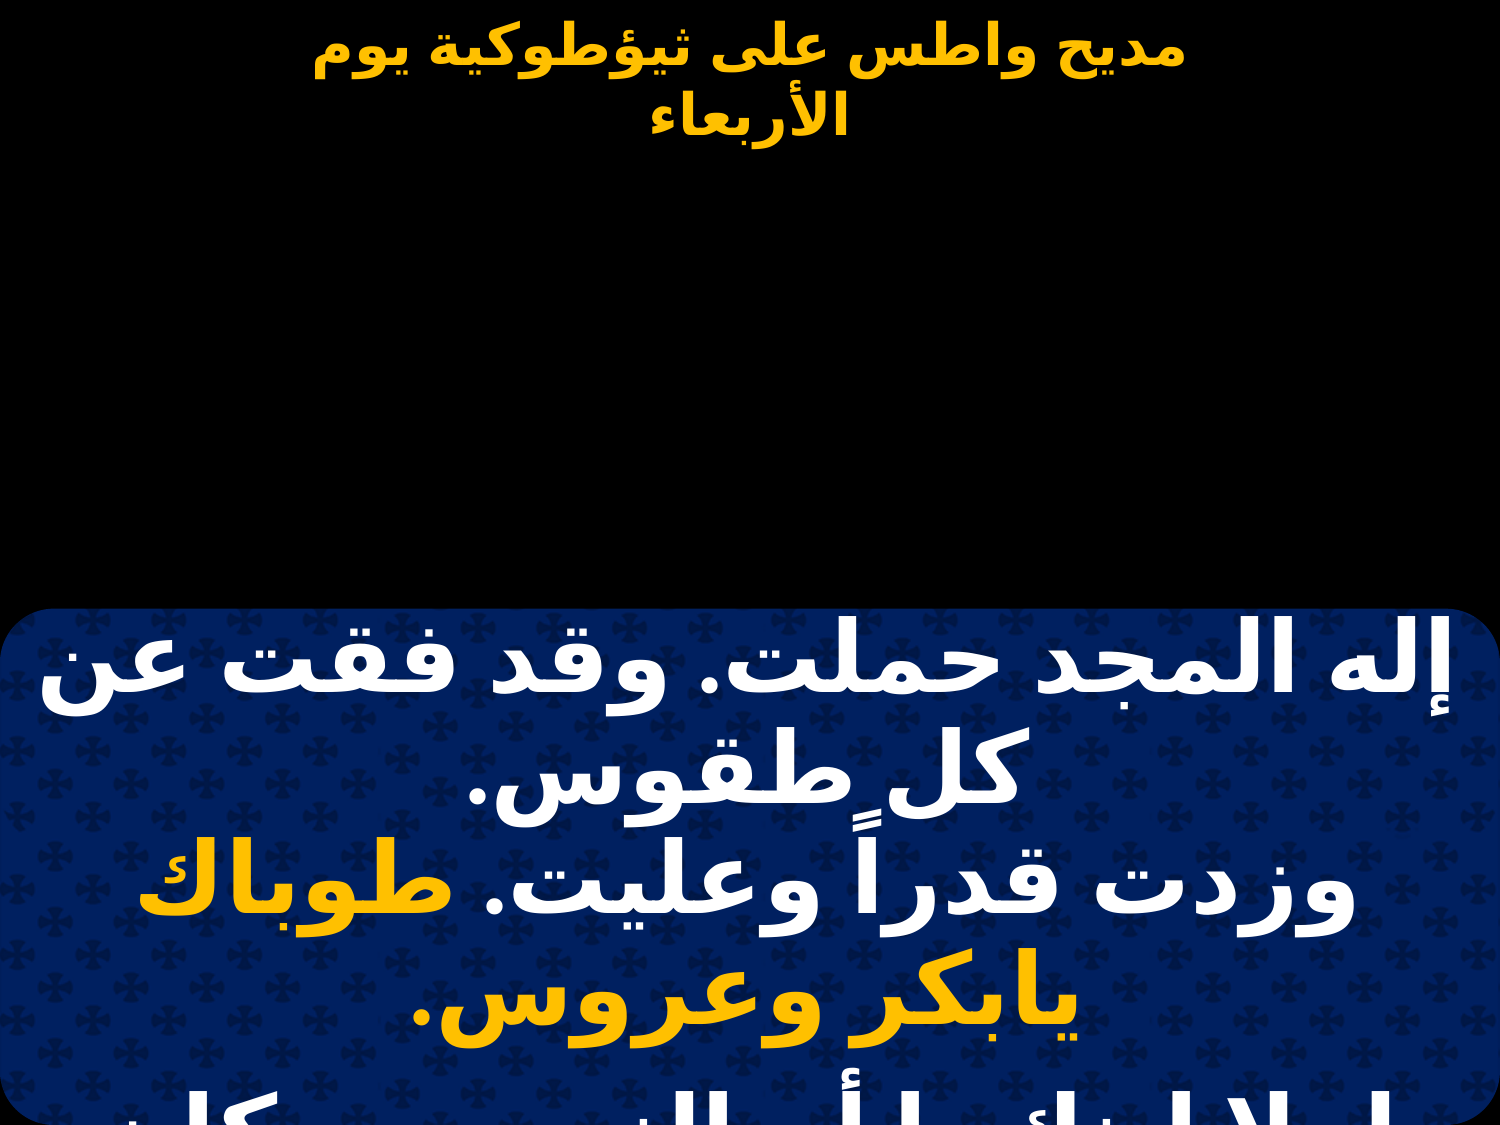

#
| إله المجد حملت. وقد فقت عن كل طقوس. وزدت قدراً وعليت. طوباك يابكر وعروس. |
| --- |
|  |
| لولا ابنك يا أم النور. من كان يعاين الفردوس. ويفرح مدى الدهور. طوباك يابكر وعروس. |